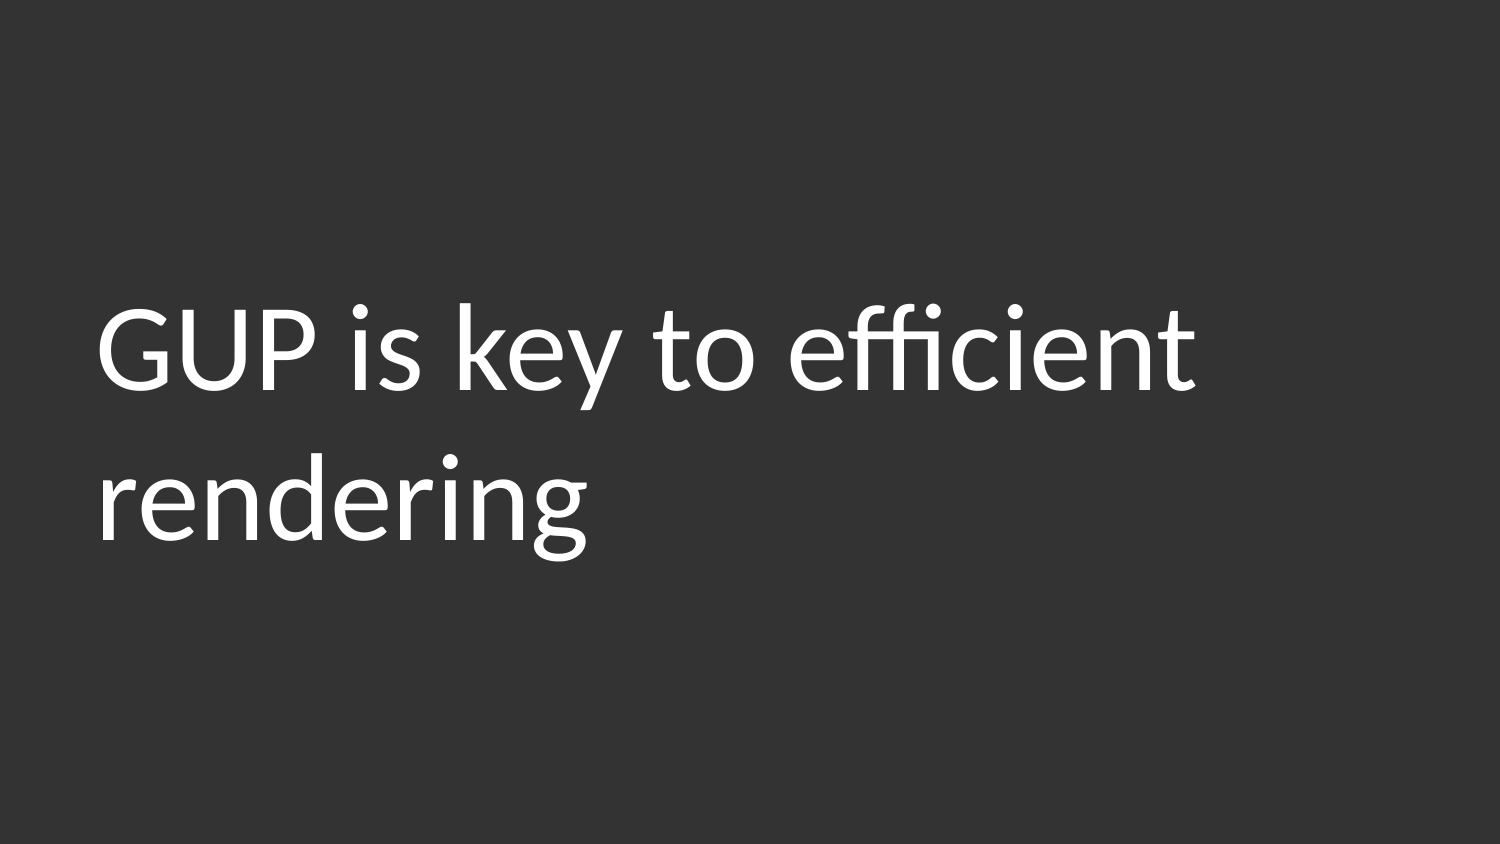

# GUP is key to efficient rendering